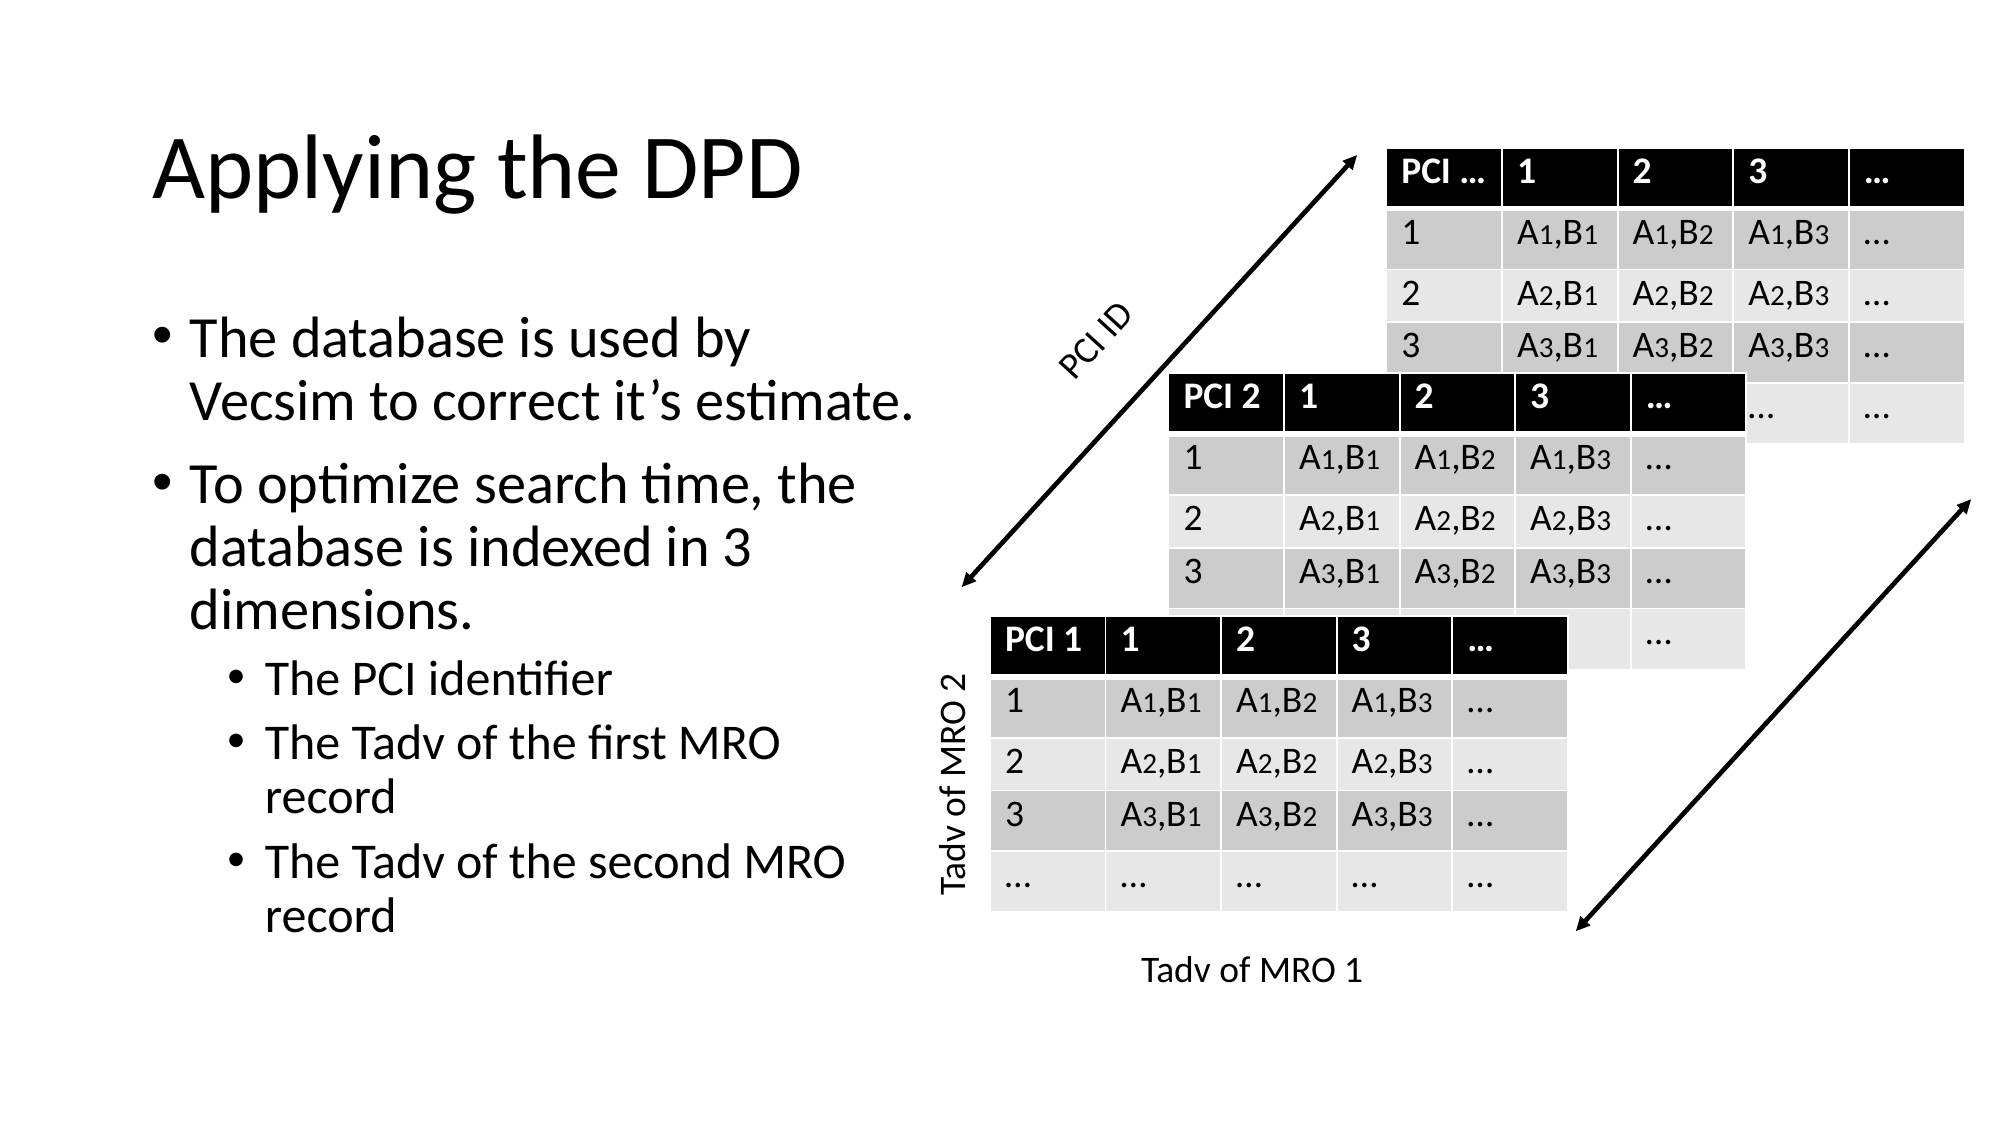

# Applying the DPD
| PCI … | 1 | 2 | 3 | … |
| --- | --- | --- | --- | --- |
| 1 | A1,B1 | A1,B2 | A1,B3 | … |
| 2 | A2,B1 | A2,B2 | A2,B3 | … |
| 3 | A3,B1 | A3,B2 | A3,B3 | … |
| … | … | … | … | … |
The database is used by Vecsim to correct it’s estimate.
To optimize search time, the database is indexed in 3 dimensions.
The PCI identifier
The Tadv of the first MRO record
The Tadv of the second MRO record
PCI ID
| PCI 2 | 1 | 2 | 3 | … |
| --- | --- | --- | --- | --- |
| 1 | A1,B1 | A1,B2 | A1,B3 | … |
| 2 | A2,B1 | A2,B2 | A2,B3 | … |
| 3 | A3,B1 | A3,B2 | A3,B3 | … |
| … | … | … | … | … |
| PCI 1 | 1 | 2 | 3 | … |
| --- | --- | --- | --- | --- |
| 1 | A1,B1 | A1,B2 | A1,B3 | … |
| 2 | A2,B1 | A2,B2 | A2,B3 | … |
| 3 | A3,B1 | A3,B2 | A3,B3 | … |
| … | … | … | … | … |
Tadv of MRO 2
Tadv of MRO 1